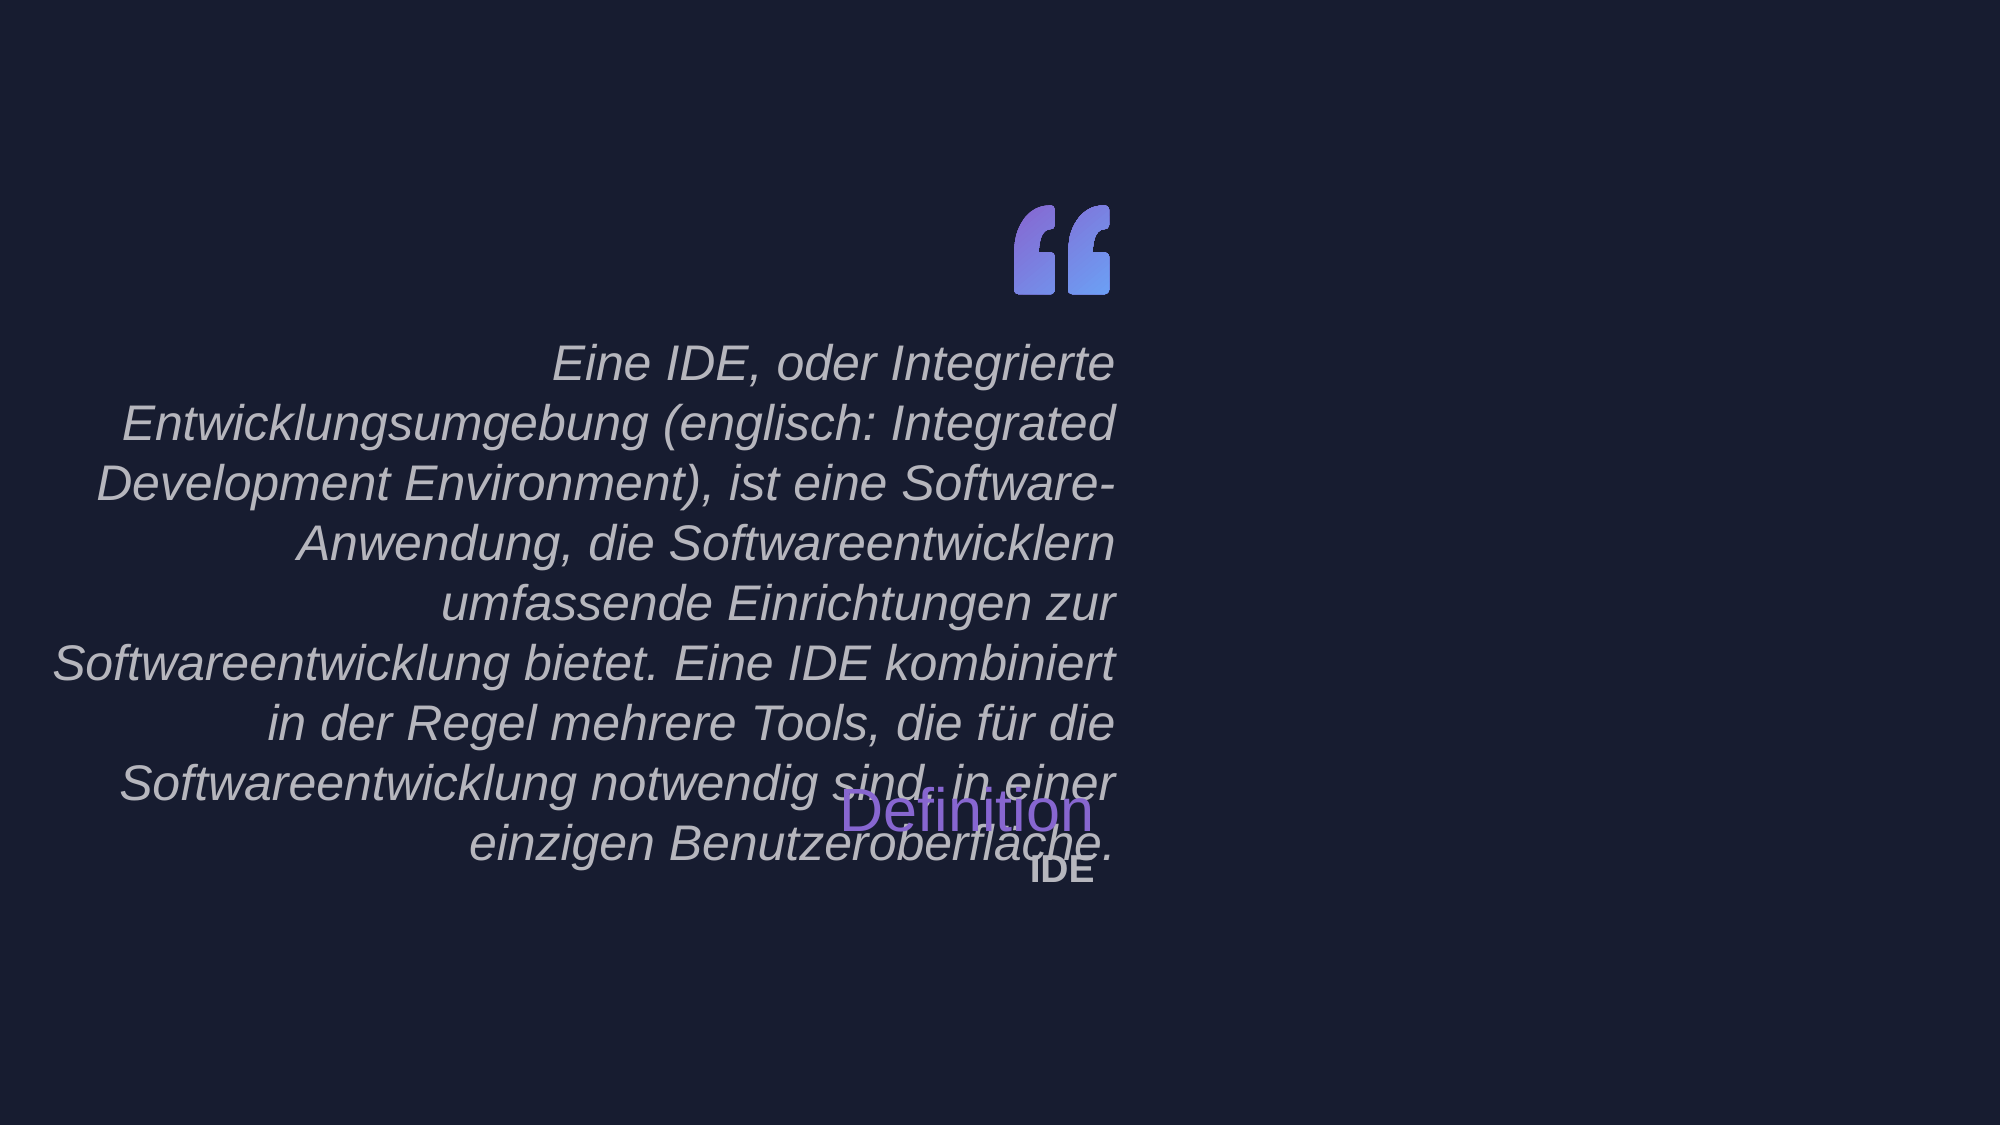

Eine IDE, oder Integrierte Entwicklungsumgebung (englisch: Integrated Development Environment), ist eine Software-Anwendung, die Softwareentwicklern umfassende Einrichtungen zur Softwareentwicklung bietet. Eine IDE kombiniert in der Regel mehrere Tools, die für die Softwareentwicklung notwendig sind, in einer einzigen Benutzeroberfläche.
Definition
IDE